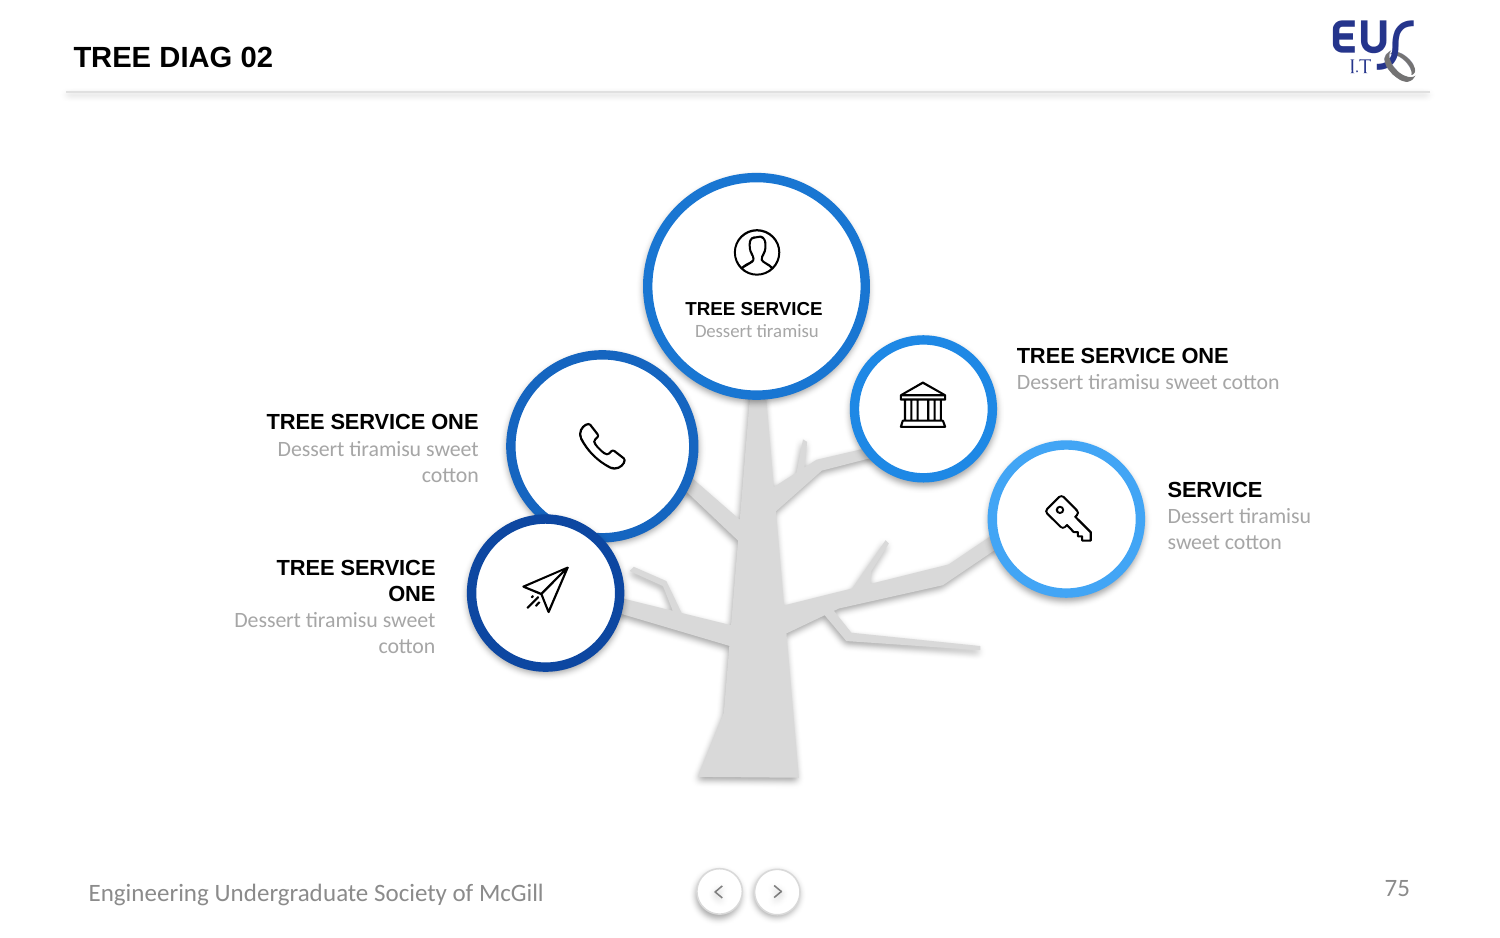

# TREE DIAG 02

TREE SERVICE
Dessert tiramisu
TREE SERVICE ONE
Dessert tiramisu sweet cotton

TREE SERVICE ONE
Dessert tiramisu sweet cotton

SERVICE
Dessert tiramisu sweet cotton

TREE SERVICE ONE
Dessert tiramisu sweet cotton

75